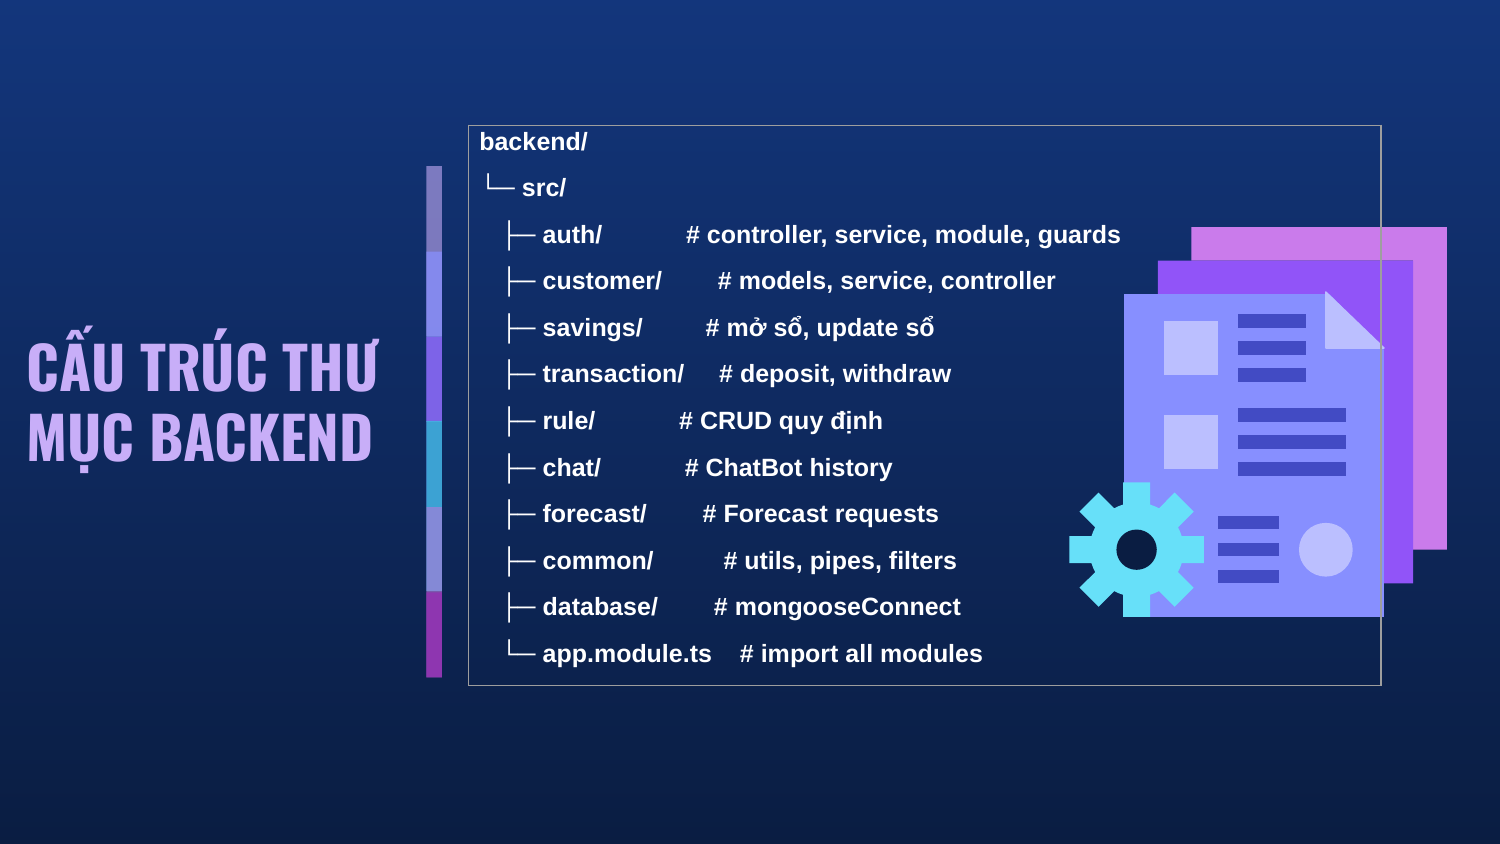

| backend/ └─ src/ ├─ auth/ # controller, service, module, guards ├─ customer/ # models, service, controller ├─ savings/ # mở sổ, update sổ ├─ transaction/ # deposit, withdraw ├─ rule/ # CRUD quy định ├─ chat/ # ChatBot history ├─ forecast/ # Forecast requests ├─ common/ # utils, pipes, filters ├─ database/ # mongooseConnect └─ app.module.ts # import all modules |
| --- |

CẤU TRÚC THƯ MỤC BACKEND